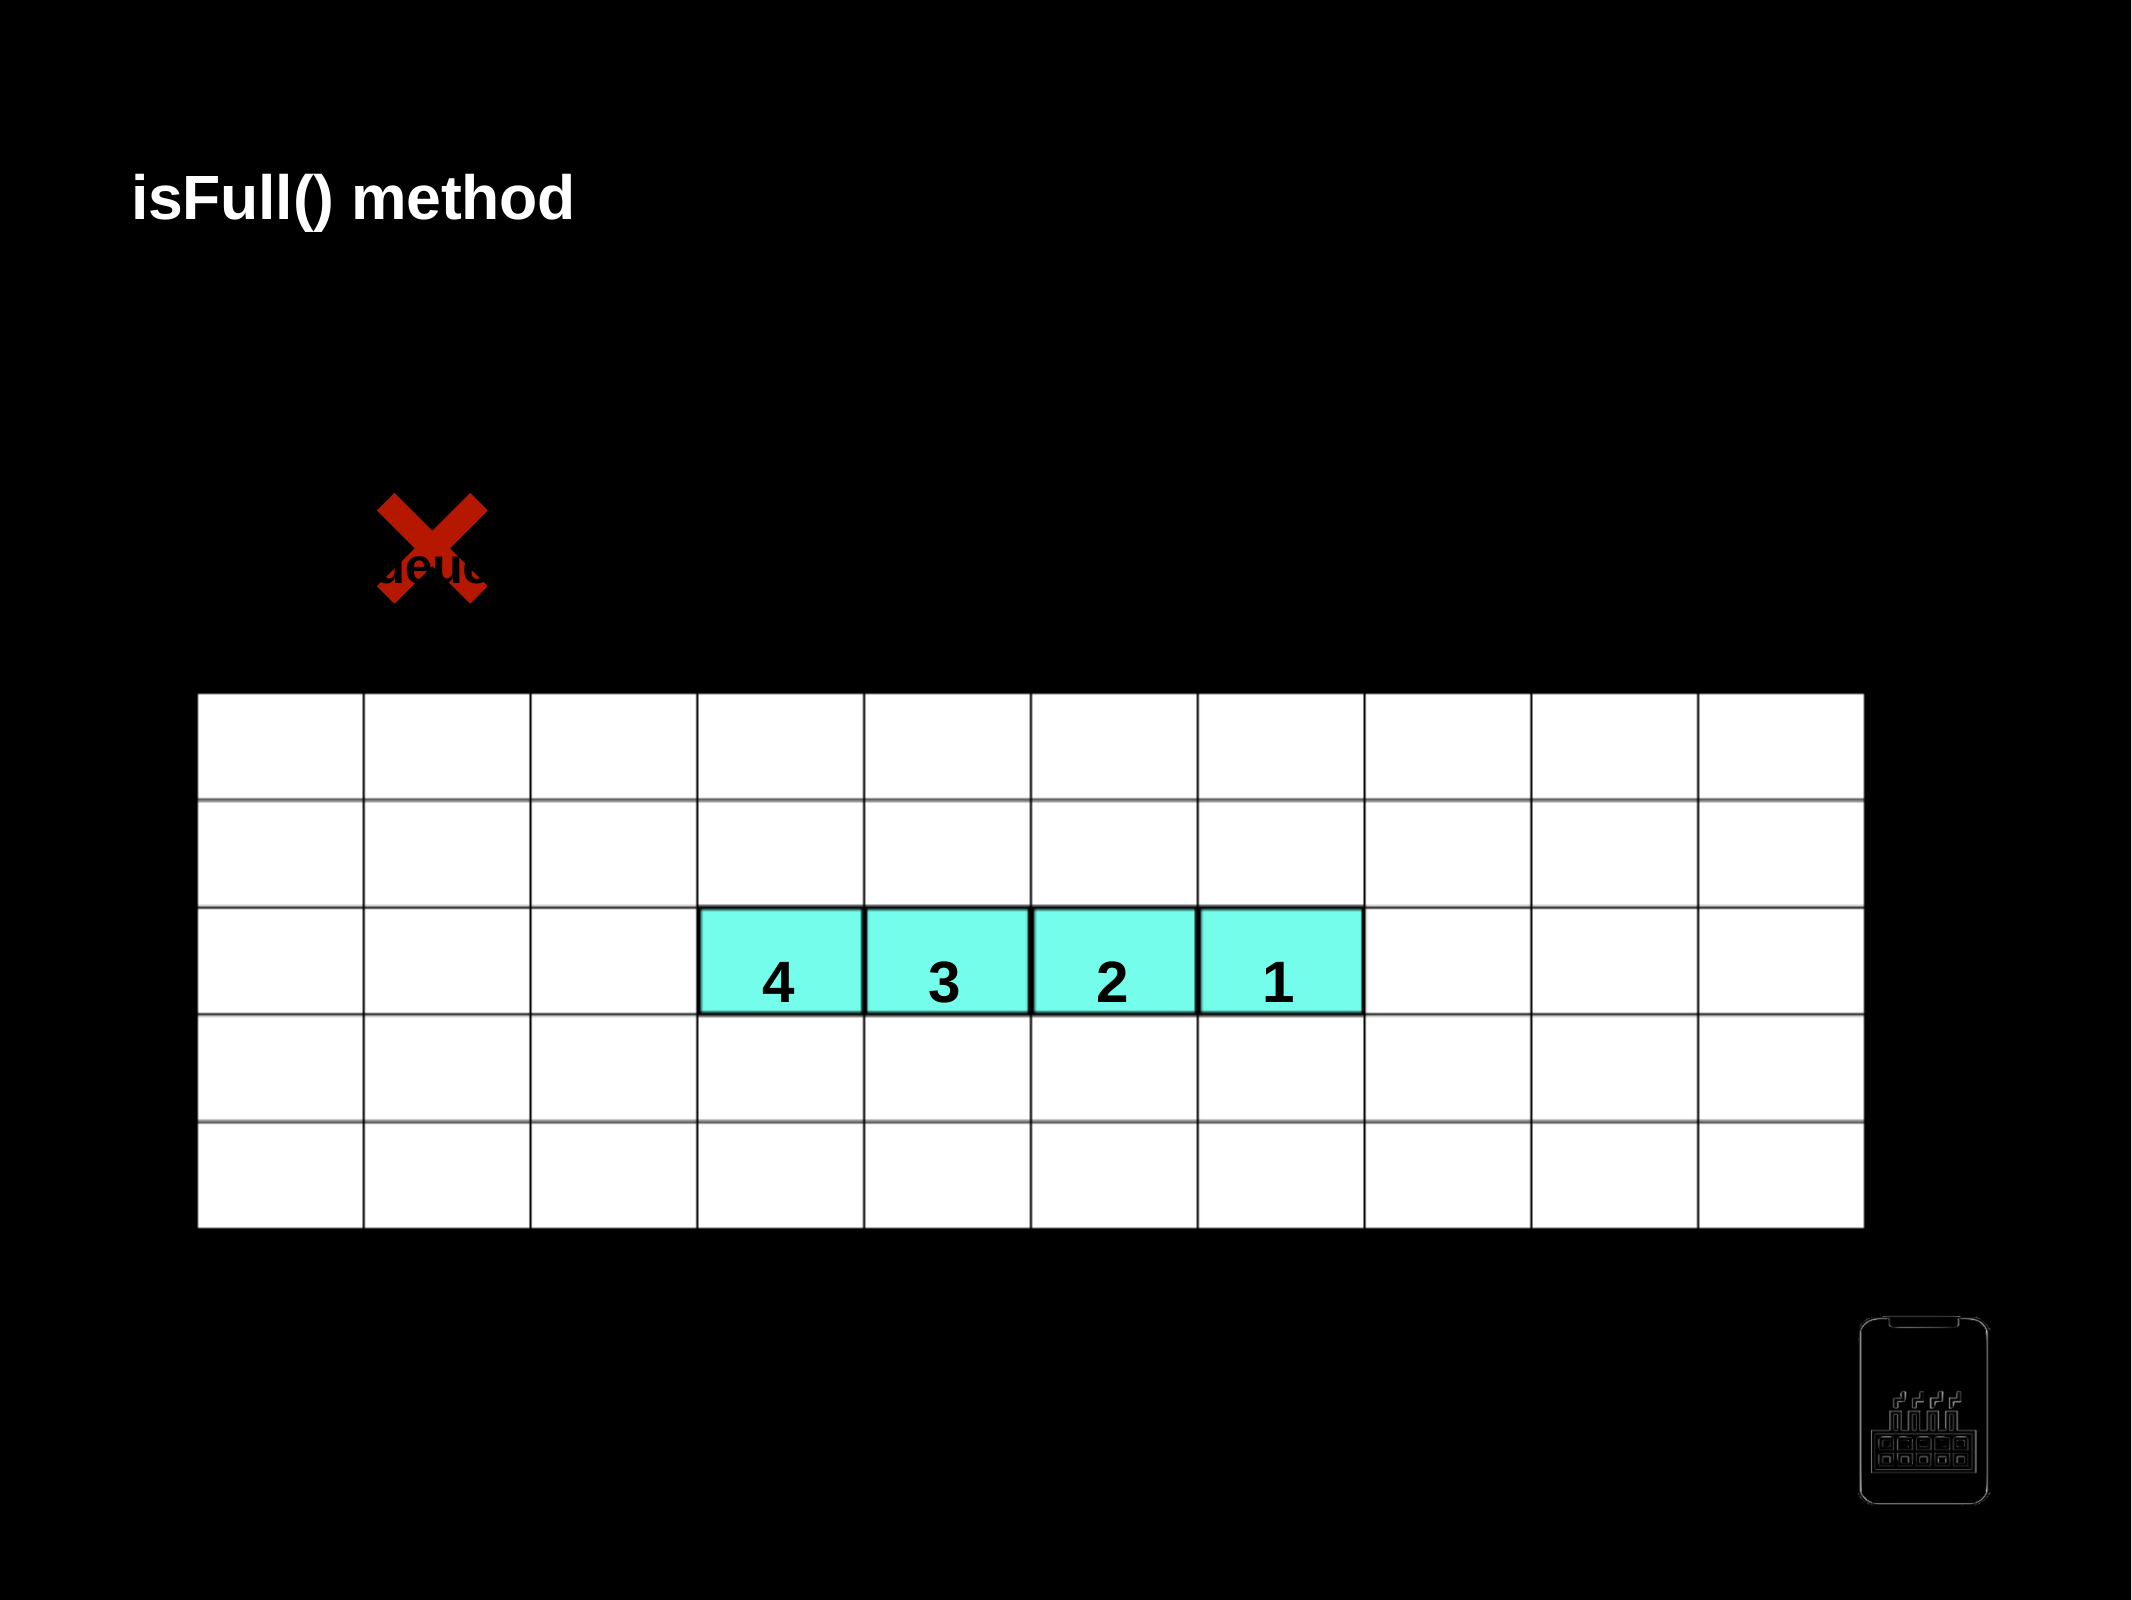

isFull() method
customQueue =[1,2,3,4]

customQueue.isFull()

4
3
2
1

AppMillers
www.appmillers.com